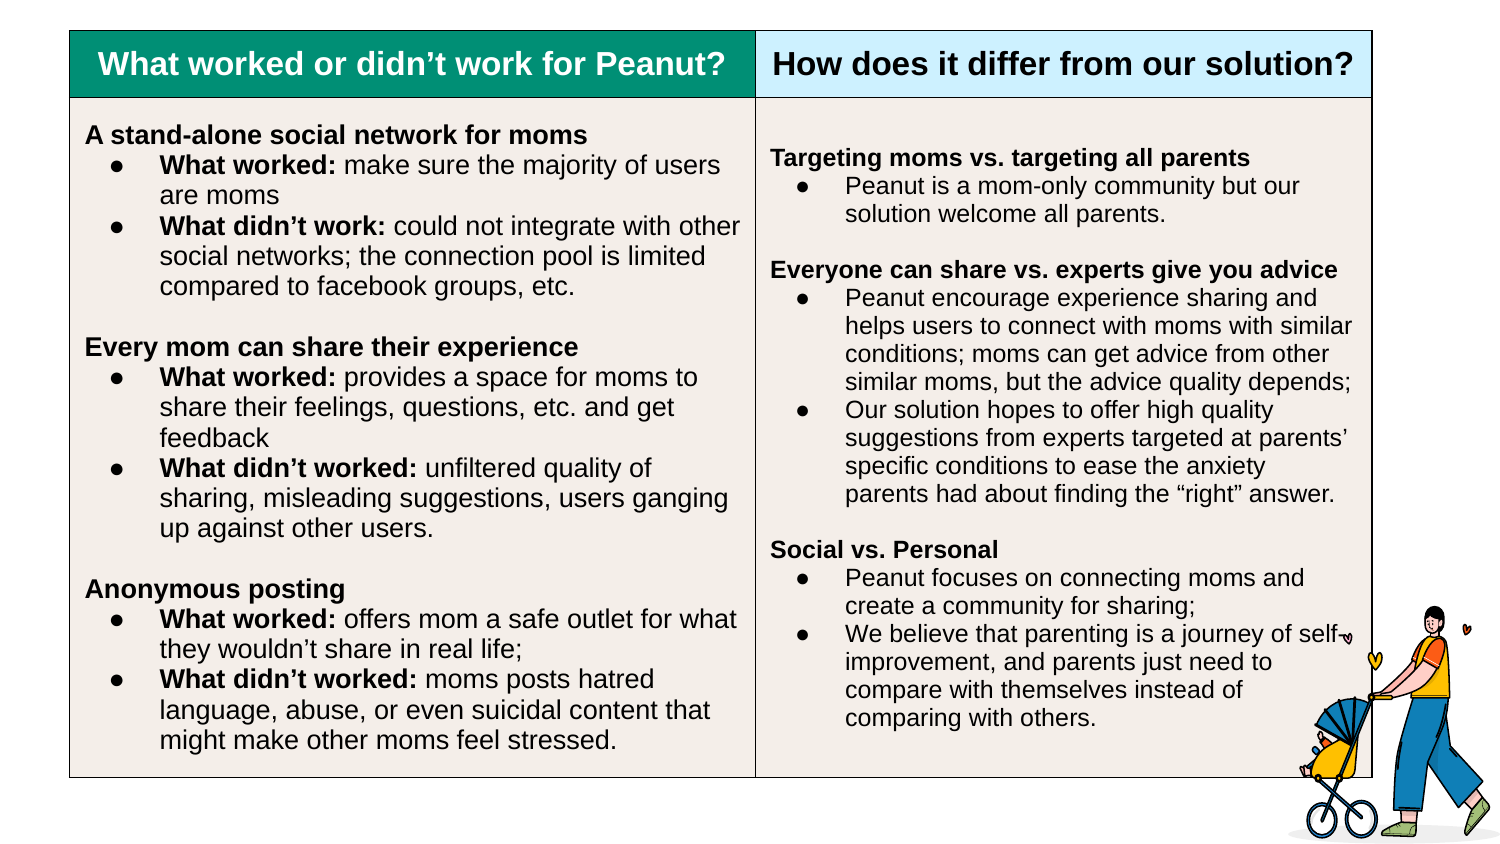

| What worked or didn’t work for Peanut? | How does it differ from our solution? |
| --- | --- |
| A stand-alone social network for moms What worked: make sure the majority of users are moms What didn’t work: could not integrate with other social networks; the connection pool is limited compared to facebook groups, etc. Every mom can share their experience What worked: provides a space for moms to share their feelings, questions, etc. and get feedback What didn’t worked: unfiltered quality of sharing, misleading suggestions, users ganging up against other users. Anonymous posting What worked: offers mom a safe outlet for what they wouldn’t share in real life; What didn’t worked: moms posts hatred language, abuse, or even suicidal content that might make other moms feel stressed. | Targeting moms vs. targeting all parents Peanut is a mom-only community but our solution welcome all parents. Everyone can share vs. experts give you advice Peanut encourage experience sharing and helps users to connect with moms with similar conditions; moms can get advice from other similar moms, but the advice quality depends; Our solution hopes to offer high quality suggestions from experts targeted at parents’ specific conditions to ease the anxiety parents had about finding the “right” answer. Social vs. Personal Peanut focuses on connecting moms and create a community for sharing; We believe that parenting is a journey of self-improvement, and parents just need to compare with themselves instead of comparing with others. |